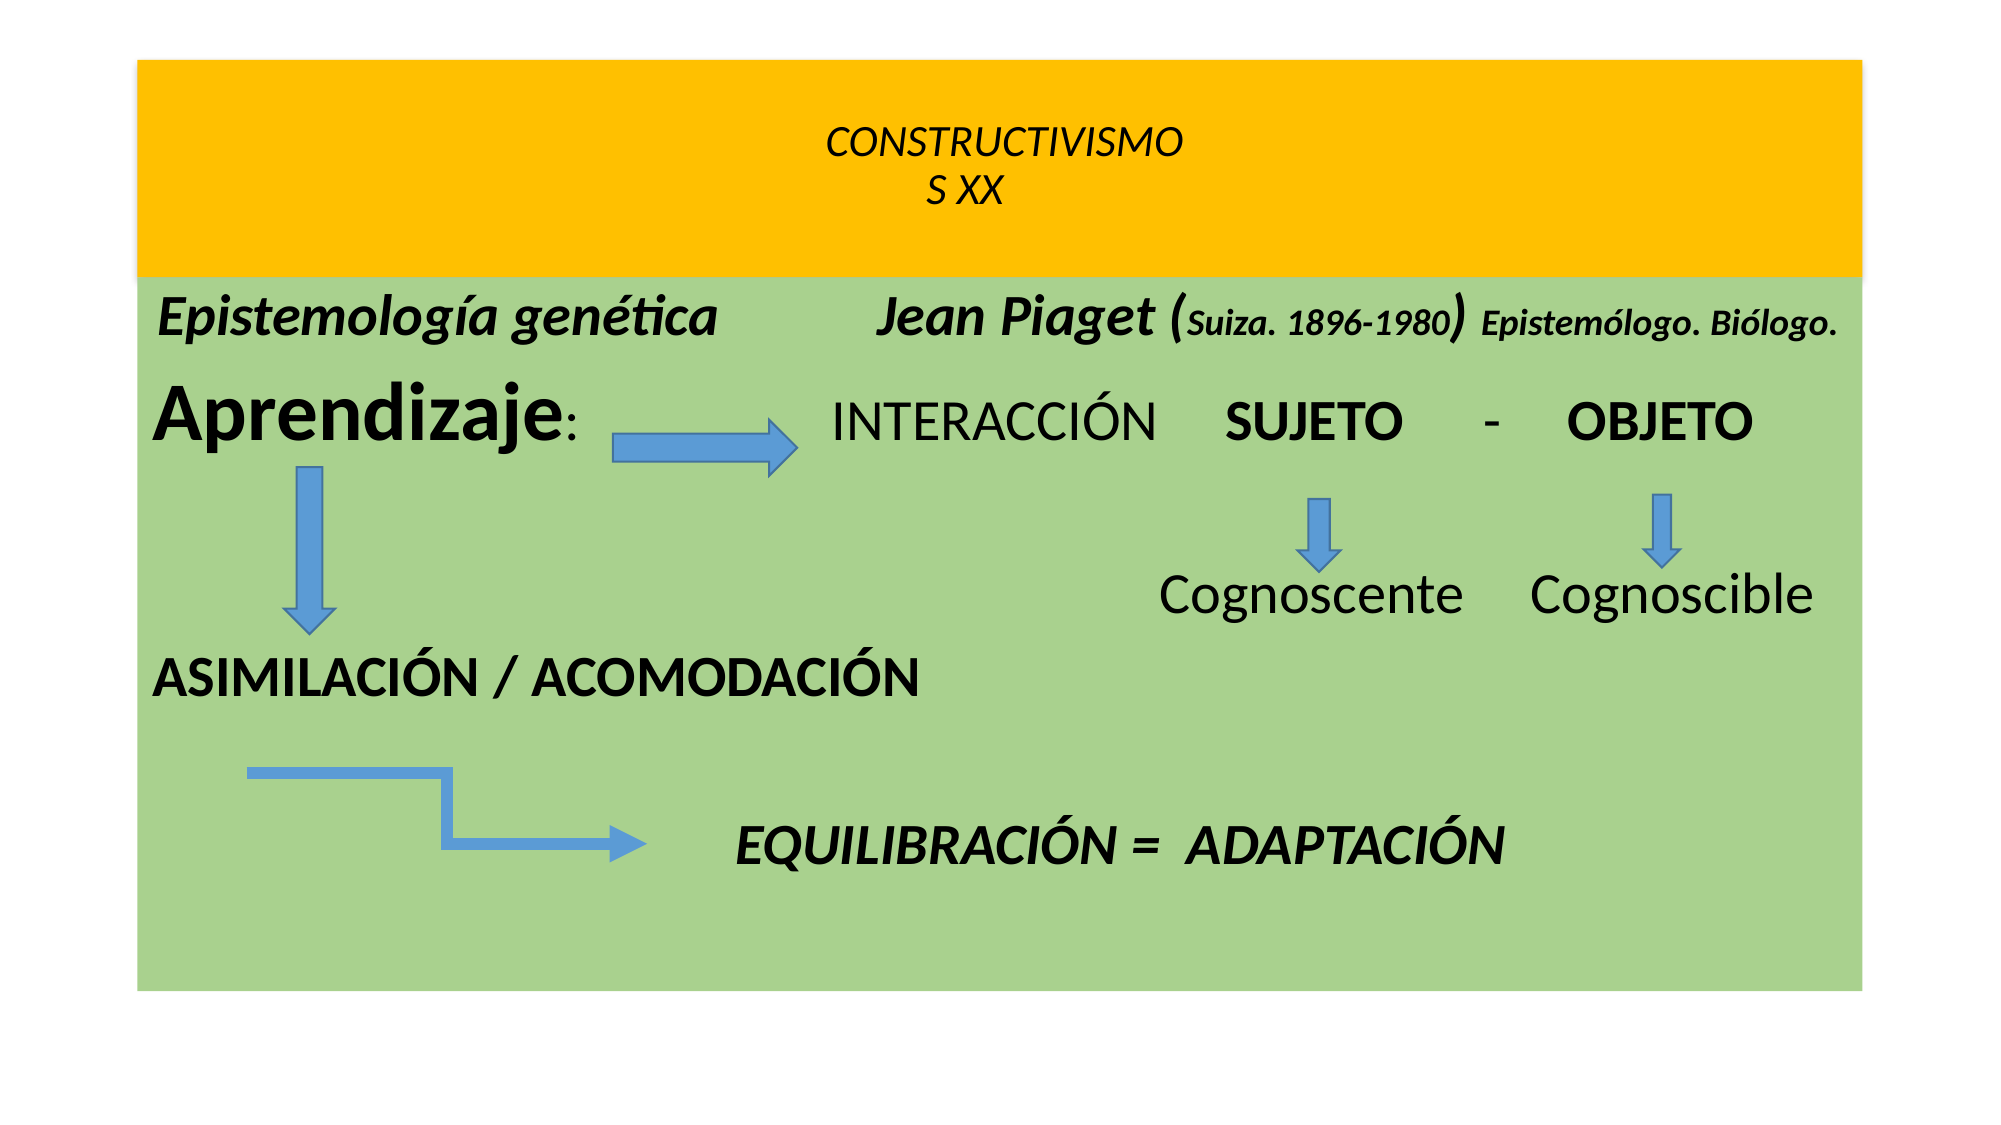

# CONSTRUCTIVISMO S XX
Epistemología genética            Jean Piaget (Suiza. 1896-1980) Epistemólogo. Biólogo.
Aprendizaje:                   INTERACCIÓN     SUJETO      -     OBJETO

                                                                            Cognoscente     Cognoscible
ASIMILACIÓN / ACOMODACIÓN

                                            EQUILIBRACIÓN =  ADAPTACIÓN